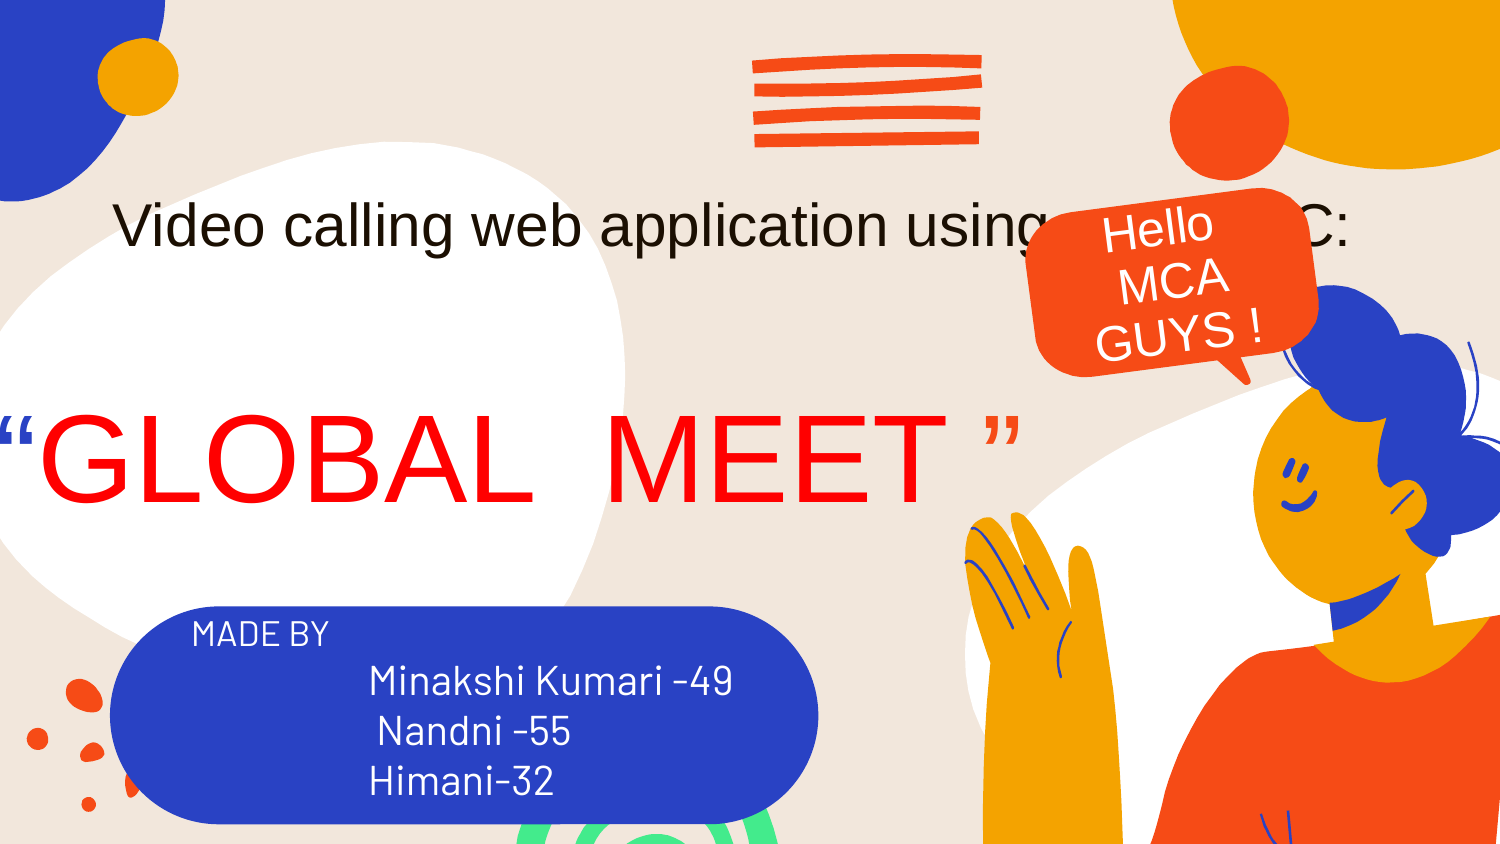

# Video calling web application using  web RTC: “GLOBAL  MEET ”
Hello
MCA GUYS !

   MADE BY
                        Minakshi Kumari -49
                         Nandni -55
                        Himani-32